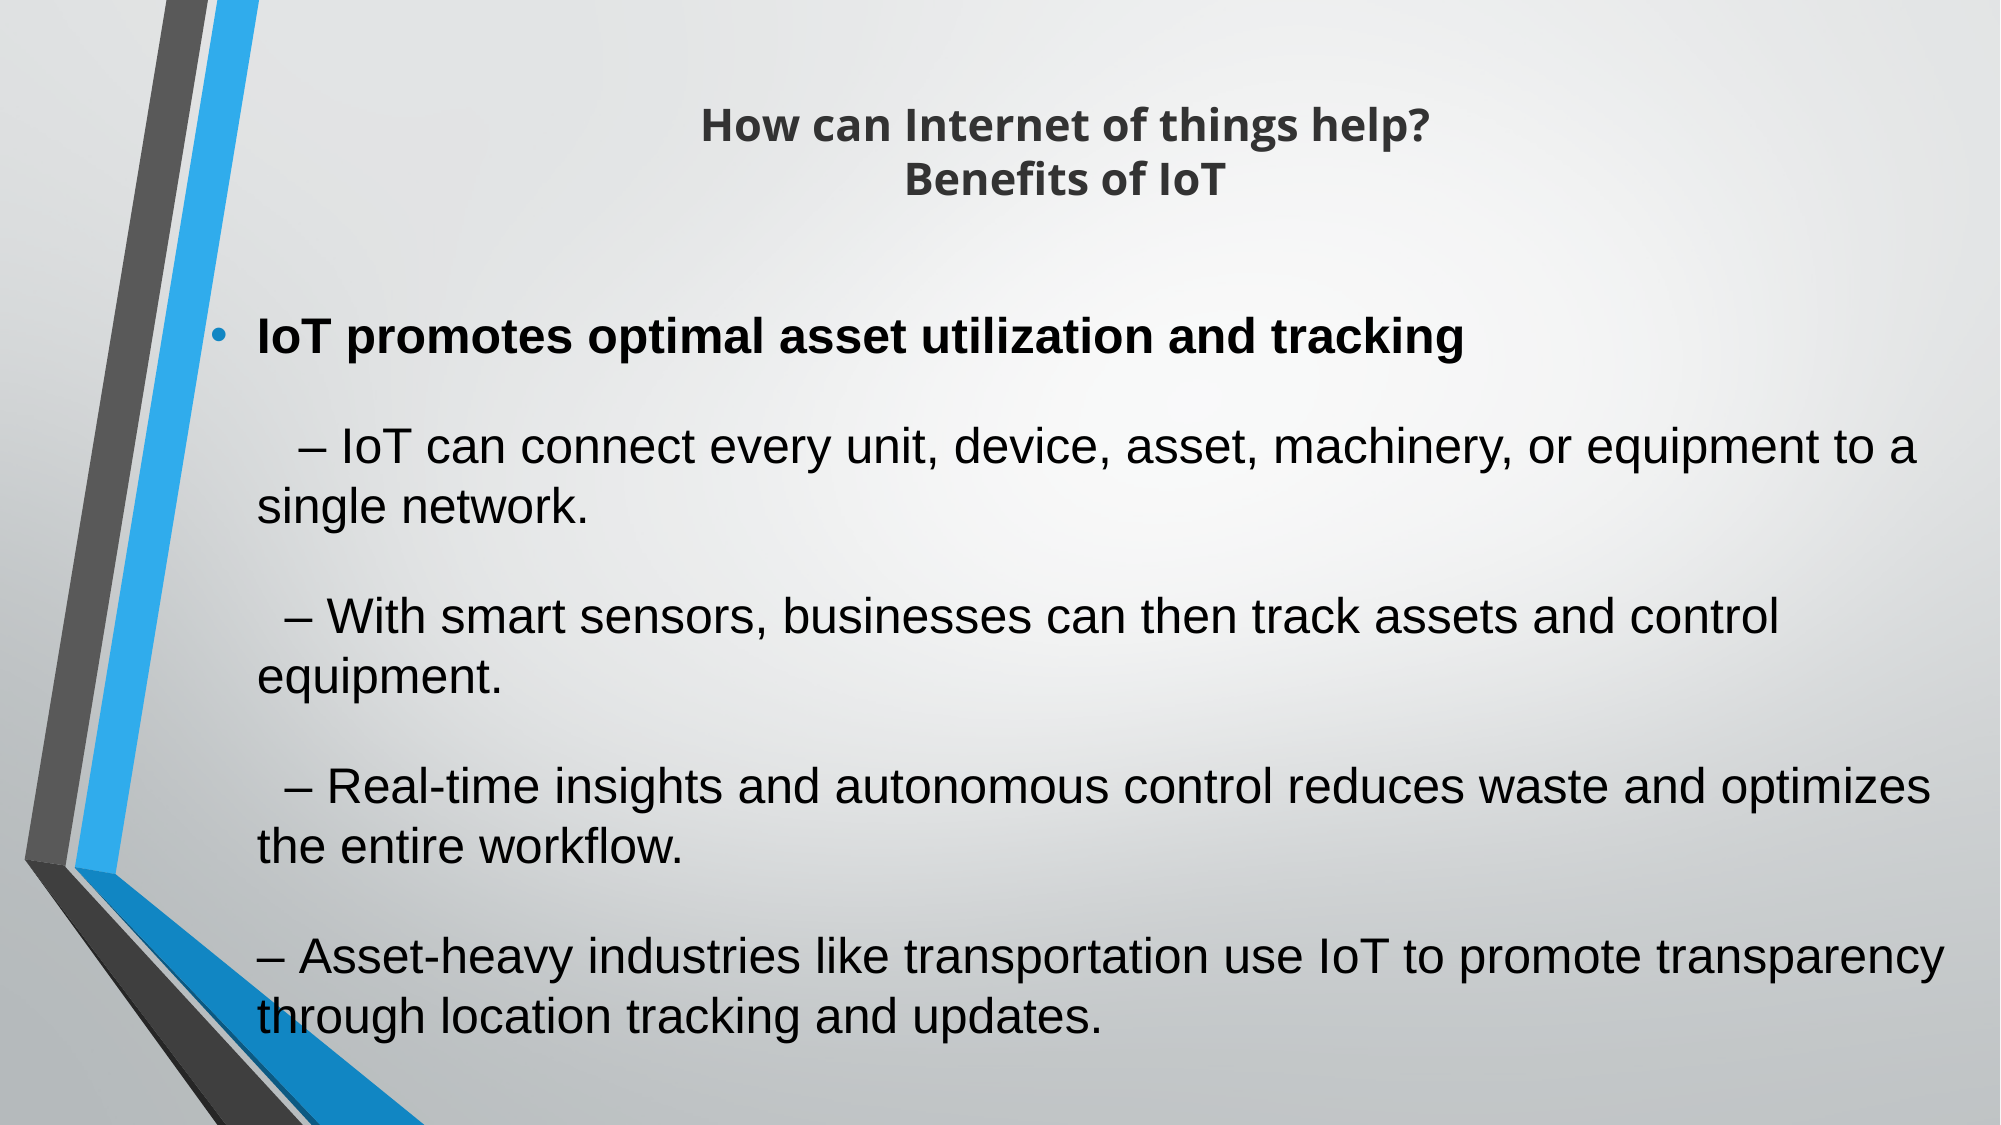

# How can Internet of things help?
Benefits of IoT

IoT promotes optimal asset utilization and tracking
   – IoT can connect every unit, device, asset, machinery, or equipment to a single network.
  – With smart sensors, businesses can then track assets and control equipment.
  – Real-time insights and autonomous control reduces waste and optimizes the entire workflow.
– Asset-heavy industries like transportation use IoT to promote transparency through location tracking and updates.